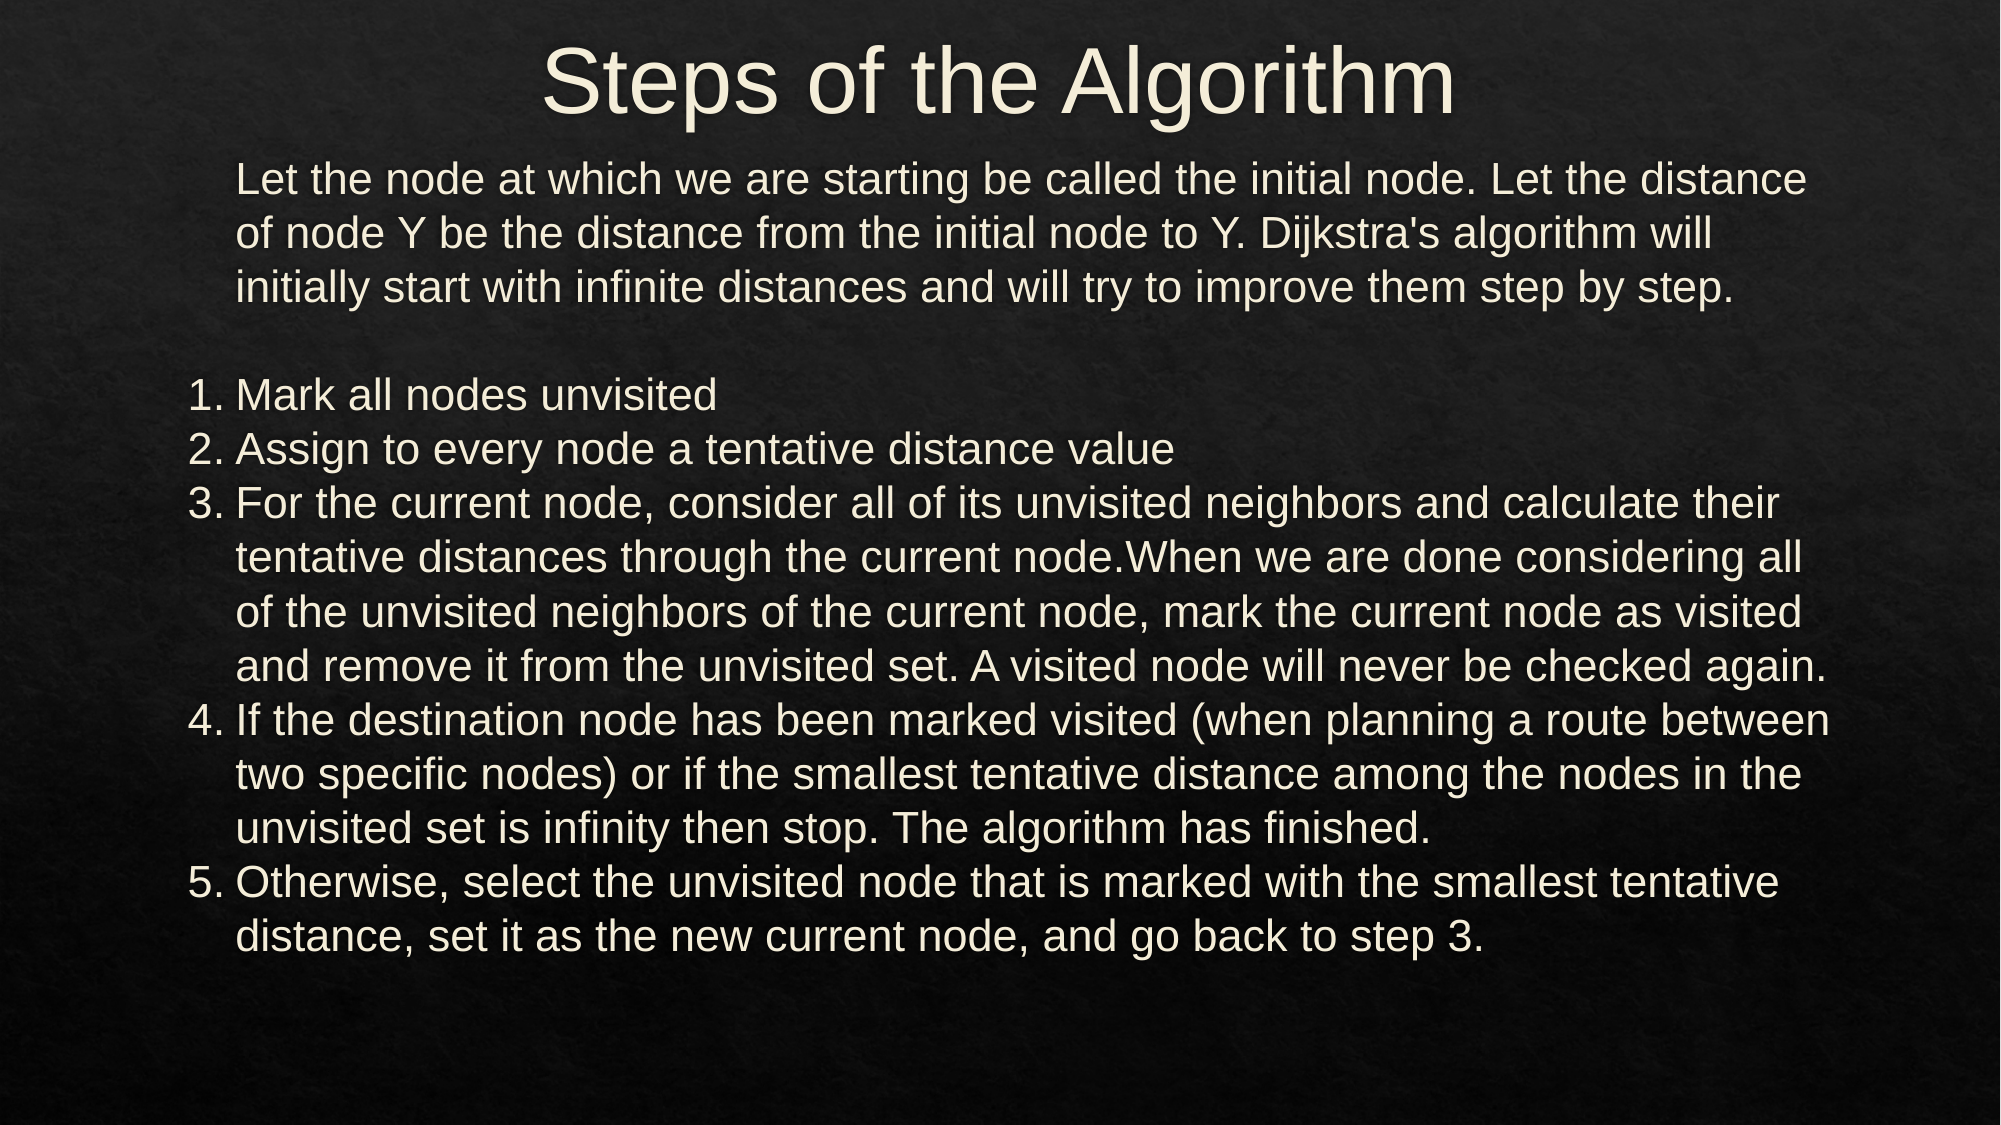

# Steps of the Algorithm
Let the node at which we are starting be called the initial node. Let the distance of node Y be the distance from the initial node to Y. Dijkstra's algorithm will initially start with infinite distances and will try to improve them step by step.

Mark all nodes unvisited
Assign to every node a tentative distance value
For the current node, consider all of its unvisited neighbors and calculate their tentative distances through the current node.When we are done considering all of the unvisited neighbors of the current node, mark the current node as visited and remove it from the unvisited set. A visited node will never be checked again.
If the destination node has been marked visited (when planning a route between two specific nodes) or if the smallest tentative distance among the nodes in the unvisited set is infinity then stop. The algorithm has finished.
Otherwise, select the unvisited node that is marked with the smallest tentative distance, set it as the new current node, and go back to step 3.